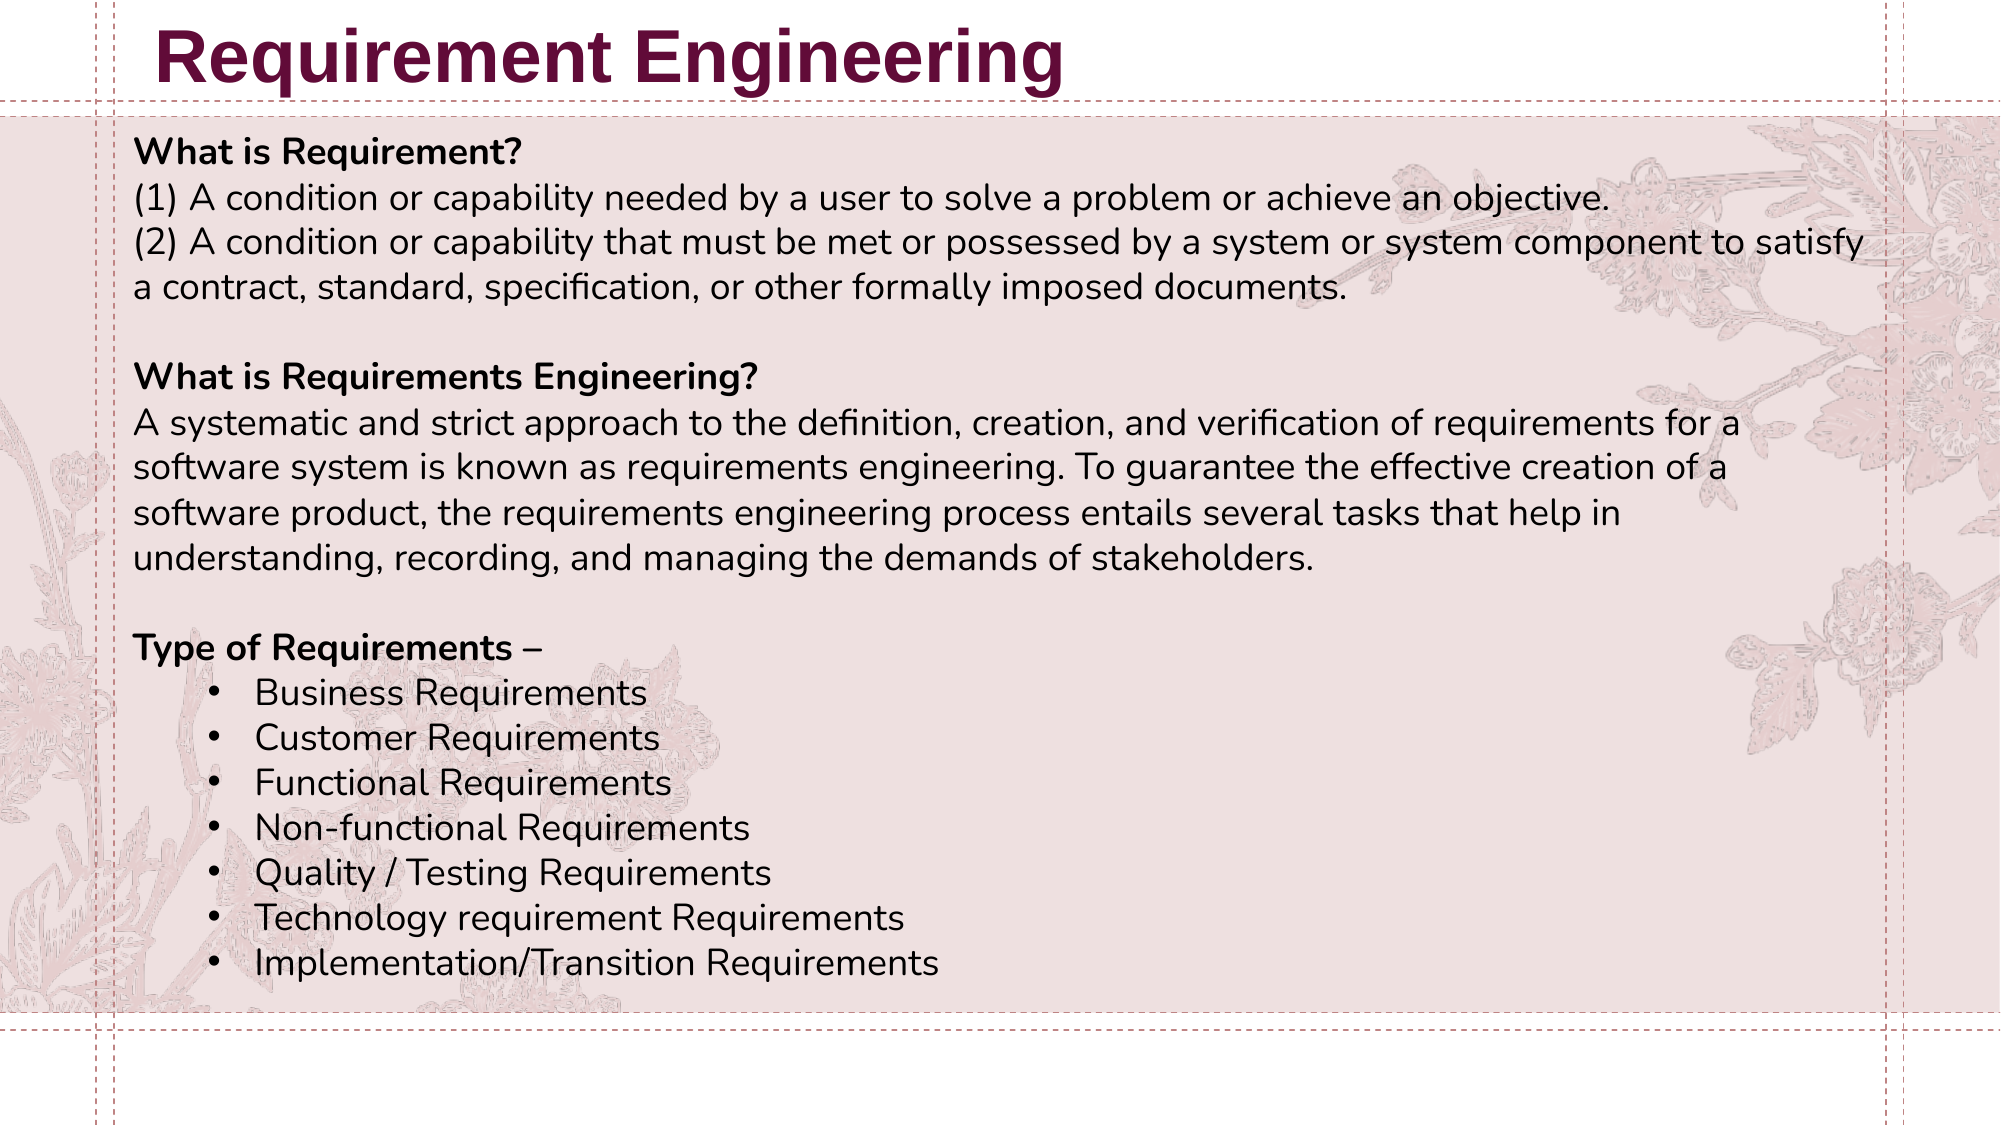

Requirement Engineering
What is Requirement?
(1) A condition or capability needed by a user to solve a problem or achieve an objective.
(2) A condition or capability that must be met or possessed by a system or system component to satisfy a contract, standard, specification, or other formally imposed documents.

What is Requirements Engineering?
A systematic and strict approach to the definition, creation, and verification of requirements for a software system is known as requirements engineering. To guarantee the effective creation of a software product, the requirements engineering process entails several tasks that help in understanding, recording, and managing the demands of stakeholders.
Type of Requirements –
Business Requirements
Customer Requirements
Functional Requirements
Non-functional Requirements
Quality / Testing Requirements
Technology requirement Requirements
Implementation/Transition Requirements